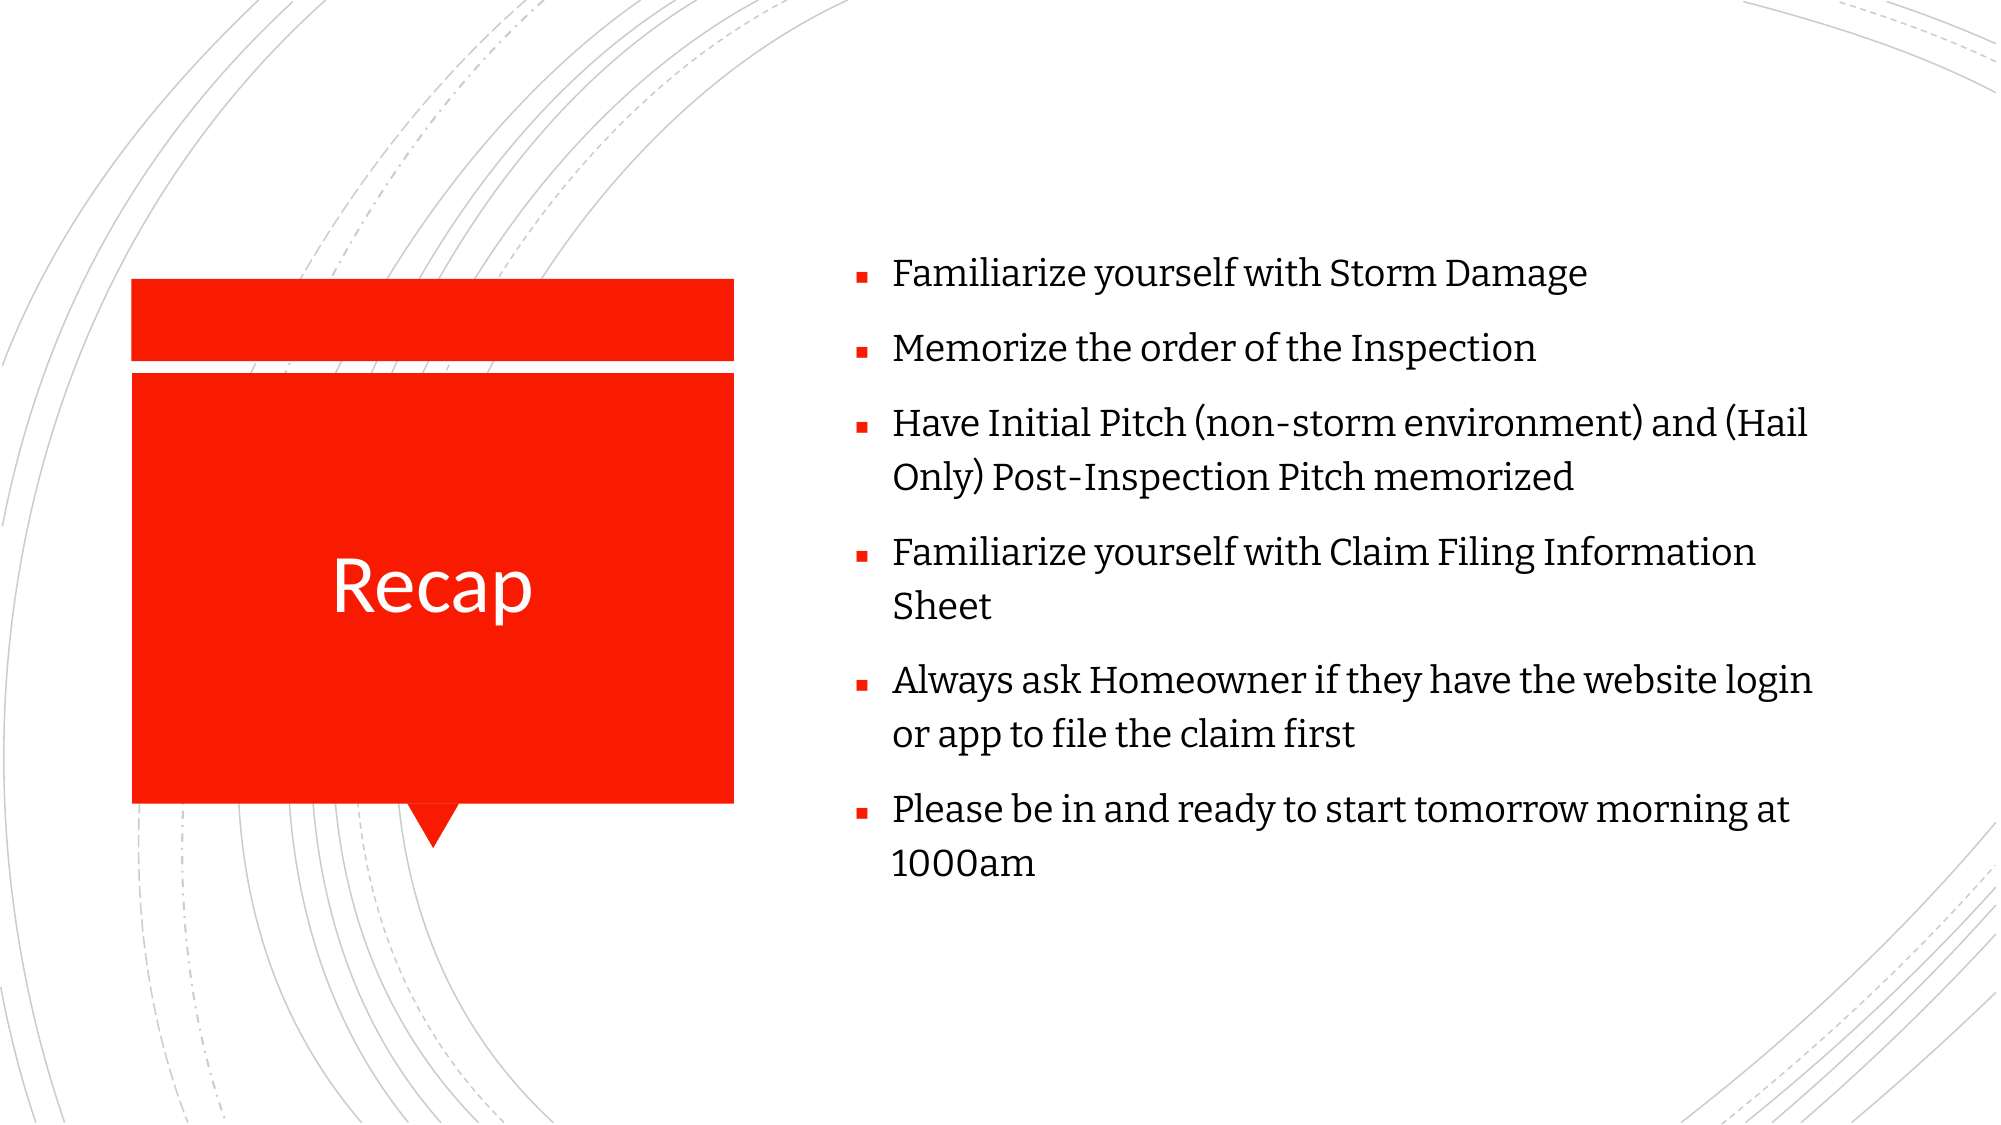

Familiarize yourself with Storm Damage
Memorize the order of the Inspection
Have Initial Pitch (non-storm environment) and (Hail Only) Post-Inspection Pitch memorized
Familiarize yourself with Claim Filing Information Sheet
Always ask Homeowner if they have the website login or app to file the claim first
Please be in and ready to start tomorrow morning at 1000am
# Recap